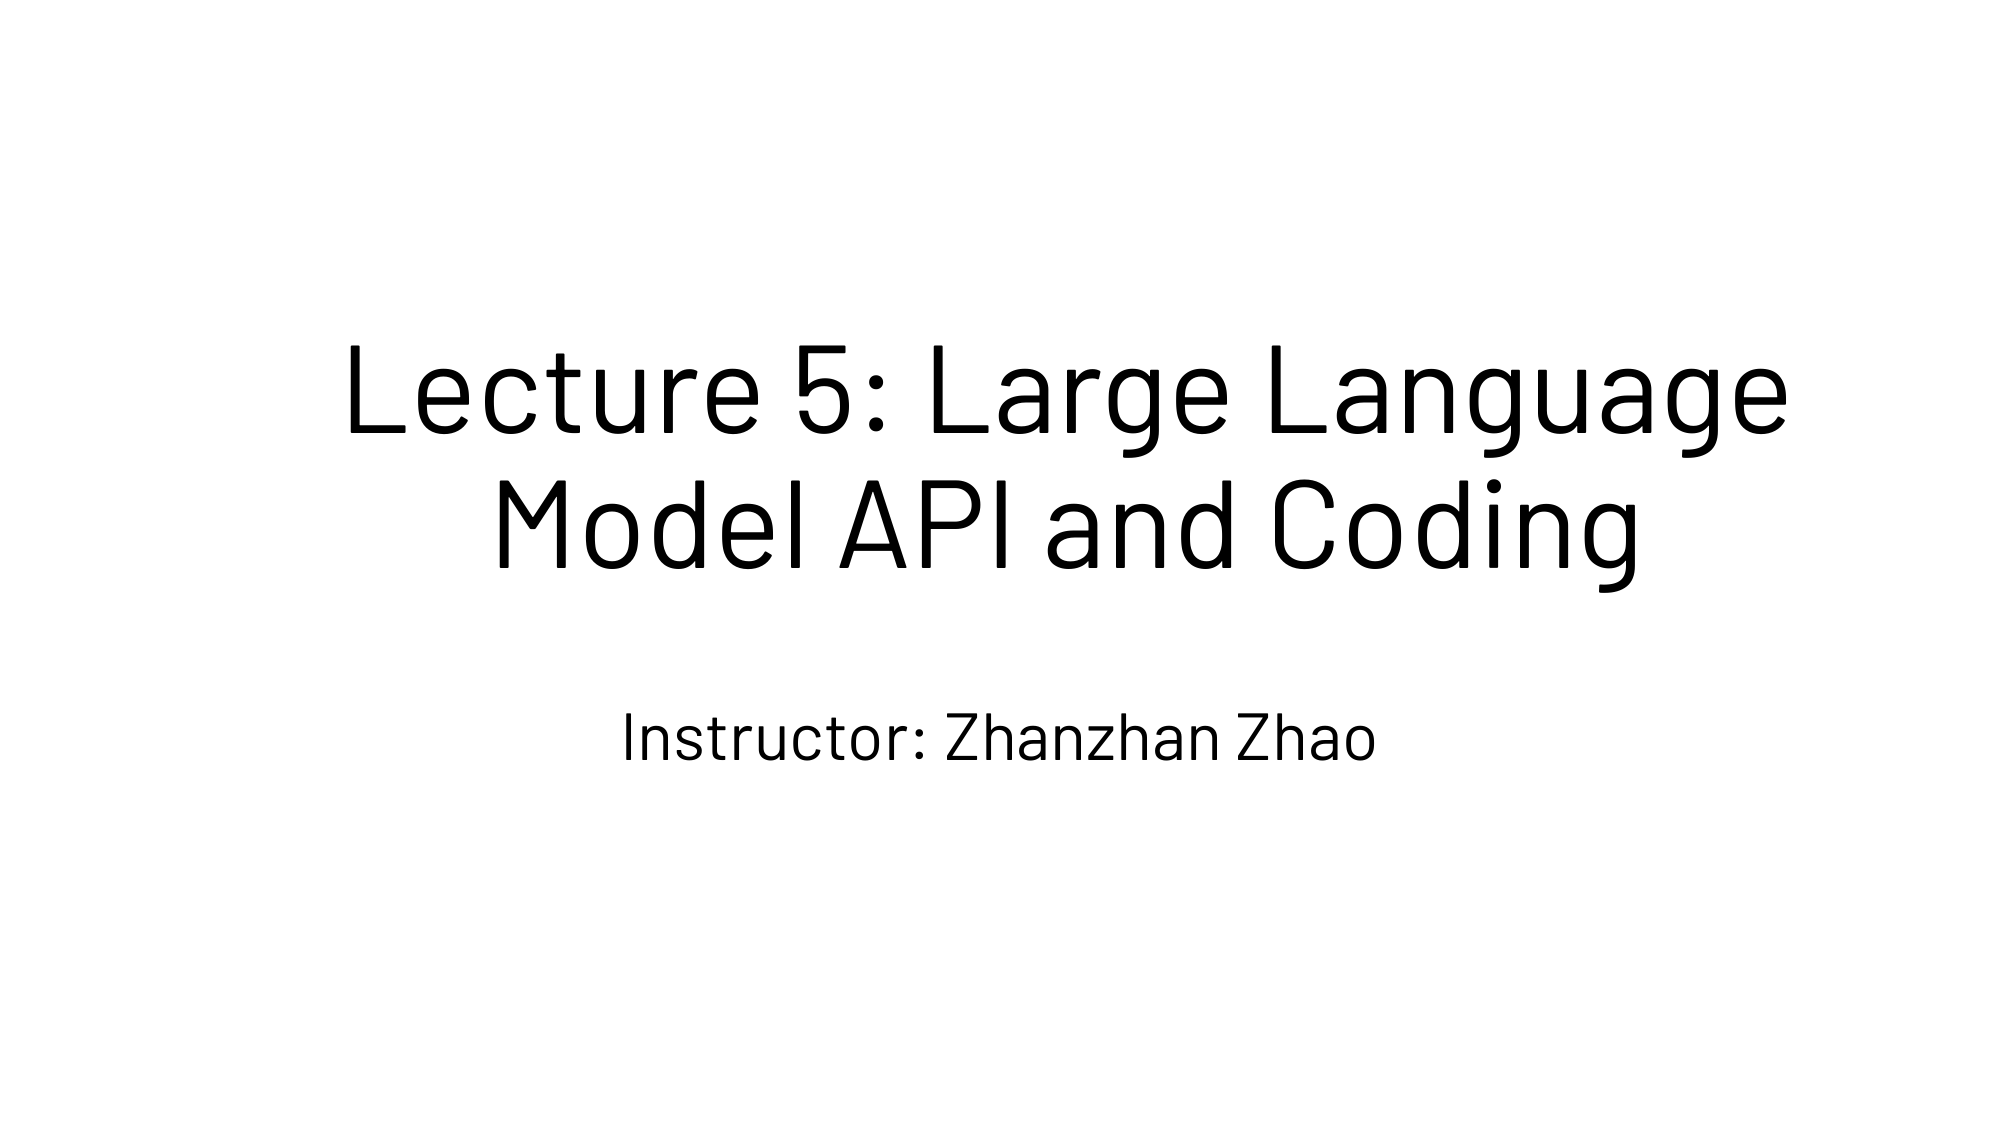

# Lecture 5: Large Language Model API and Coding
Instructor: Zhanzhan Zhao